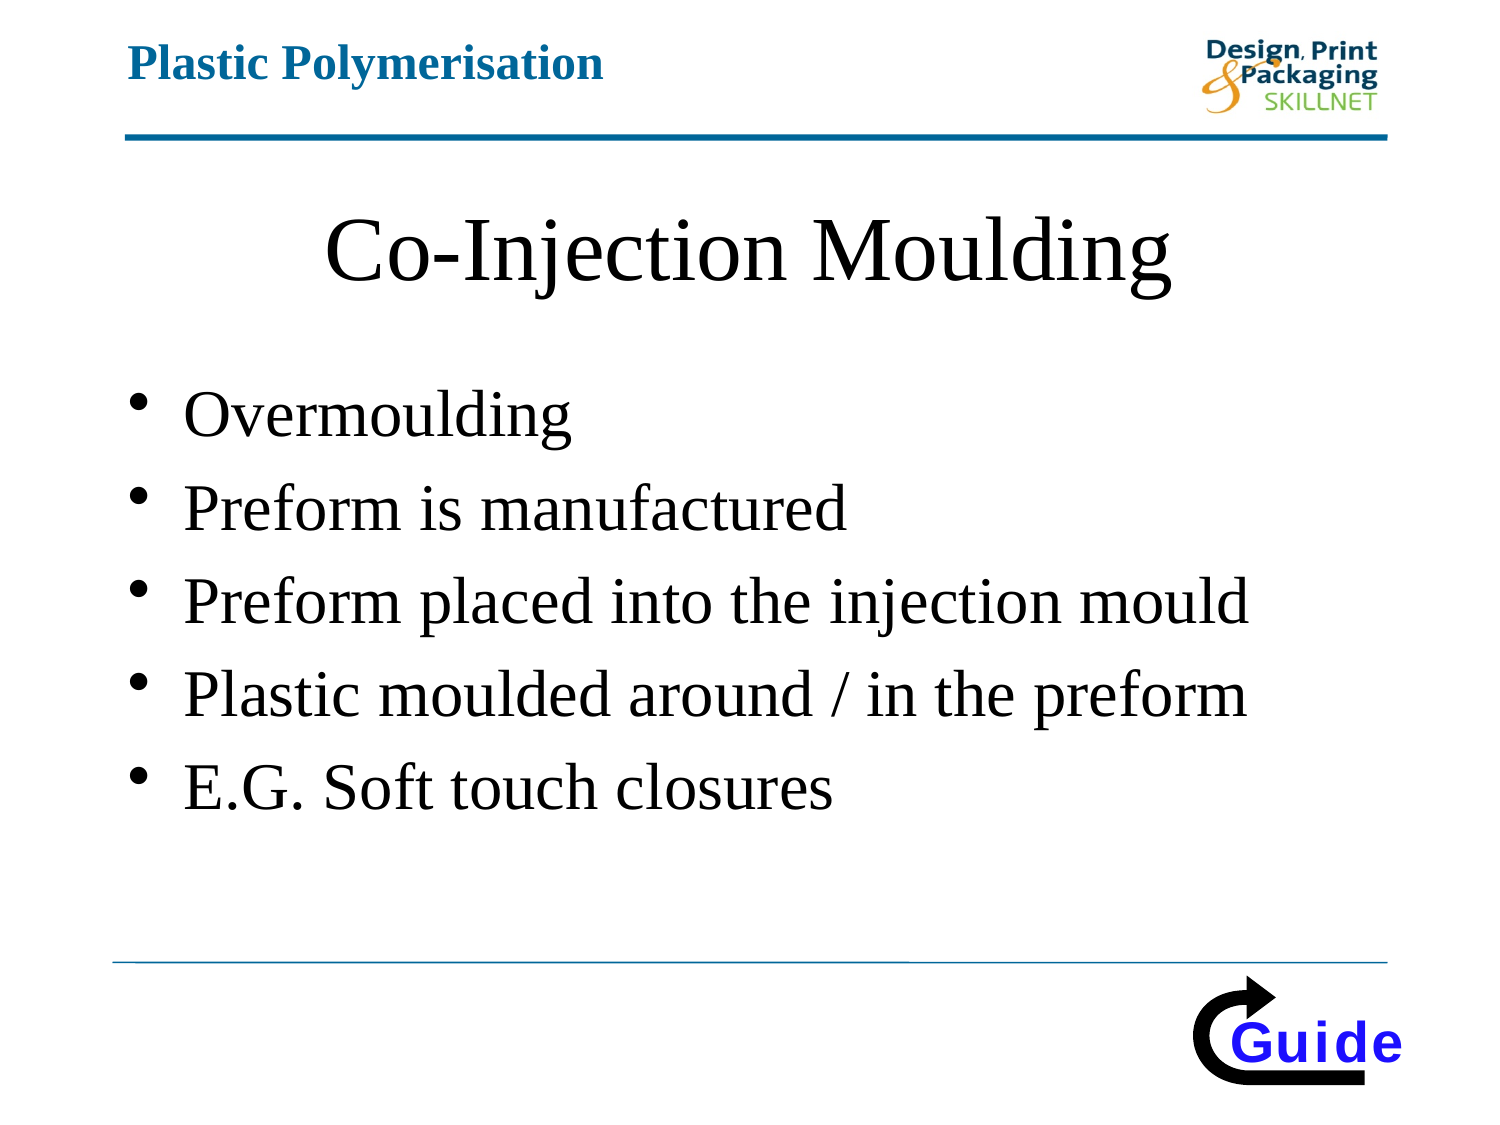

# Co-Injection Moulding
Overmoulding
Preform is manufactured
Preform placed into the injection mould
Plastic moulded around / in the preform
E.G. Soft touch closures